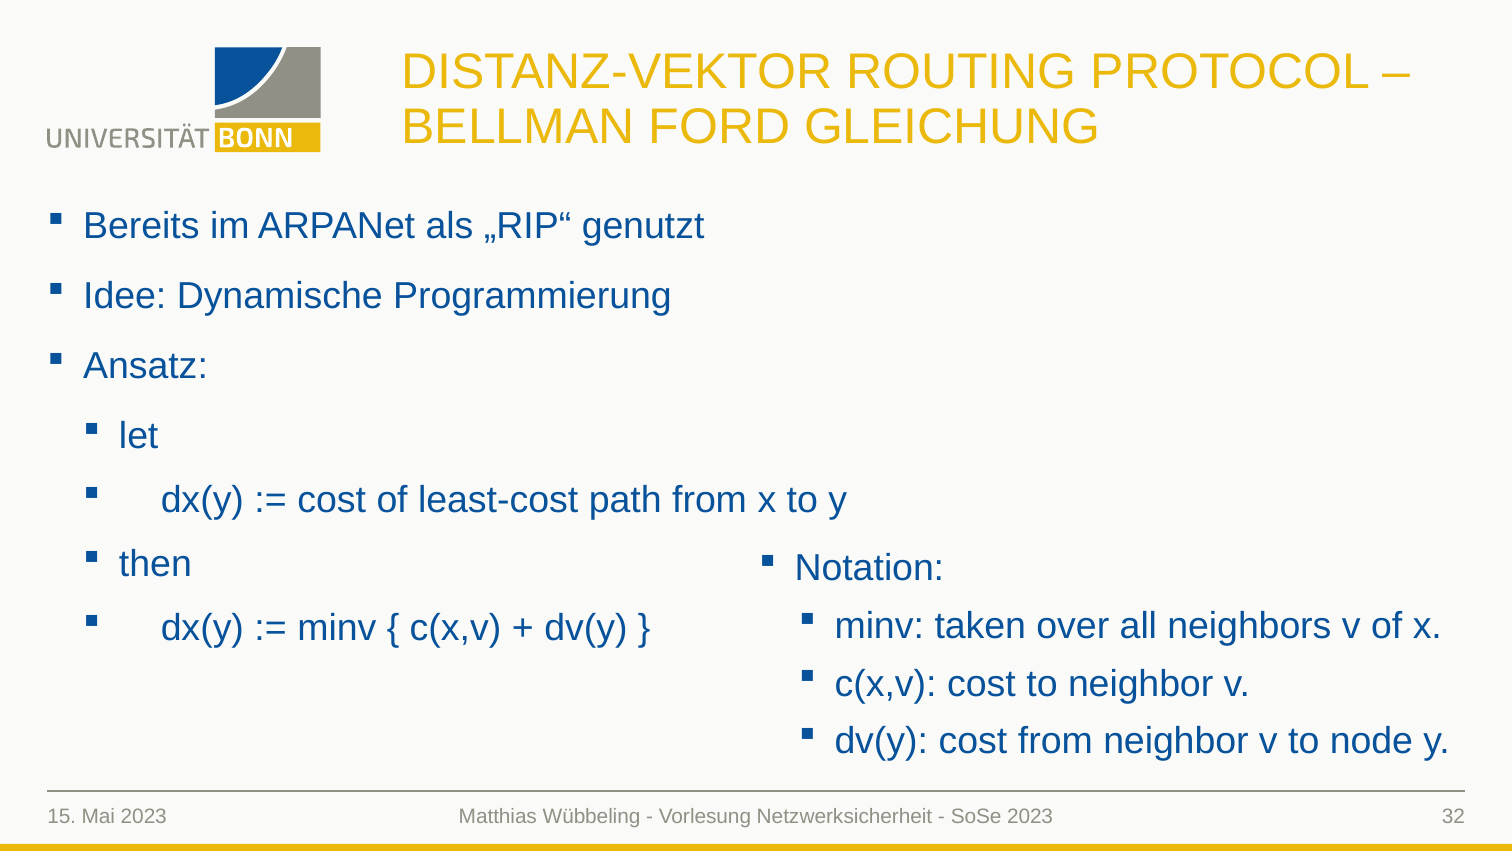

# Distanz-Vektor Routing Protocol – Bellman Ford Gleichung
Bereits im ARPANet als „RIP“ genutzt
Idee: Dynamische Programmierung
Ansatz:
let
    dx(y) := cost of least-cost path from x to y
then
    dx(y) := minv { c(x,v) + dv(y) }
Notation:
minv: taken over all neighbors v of x.
c(x,v): cost to neighbor v.
dv(y): cost from neighbor v to node y.

15. Mai 2023
32
Matthias Wübbeling - Vorlesung Netzwerksicherheit - SoSe 2023